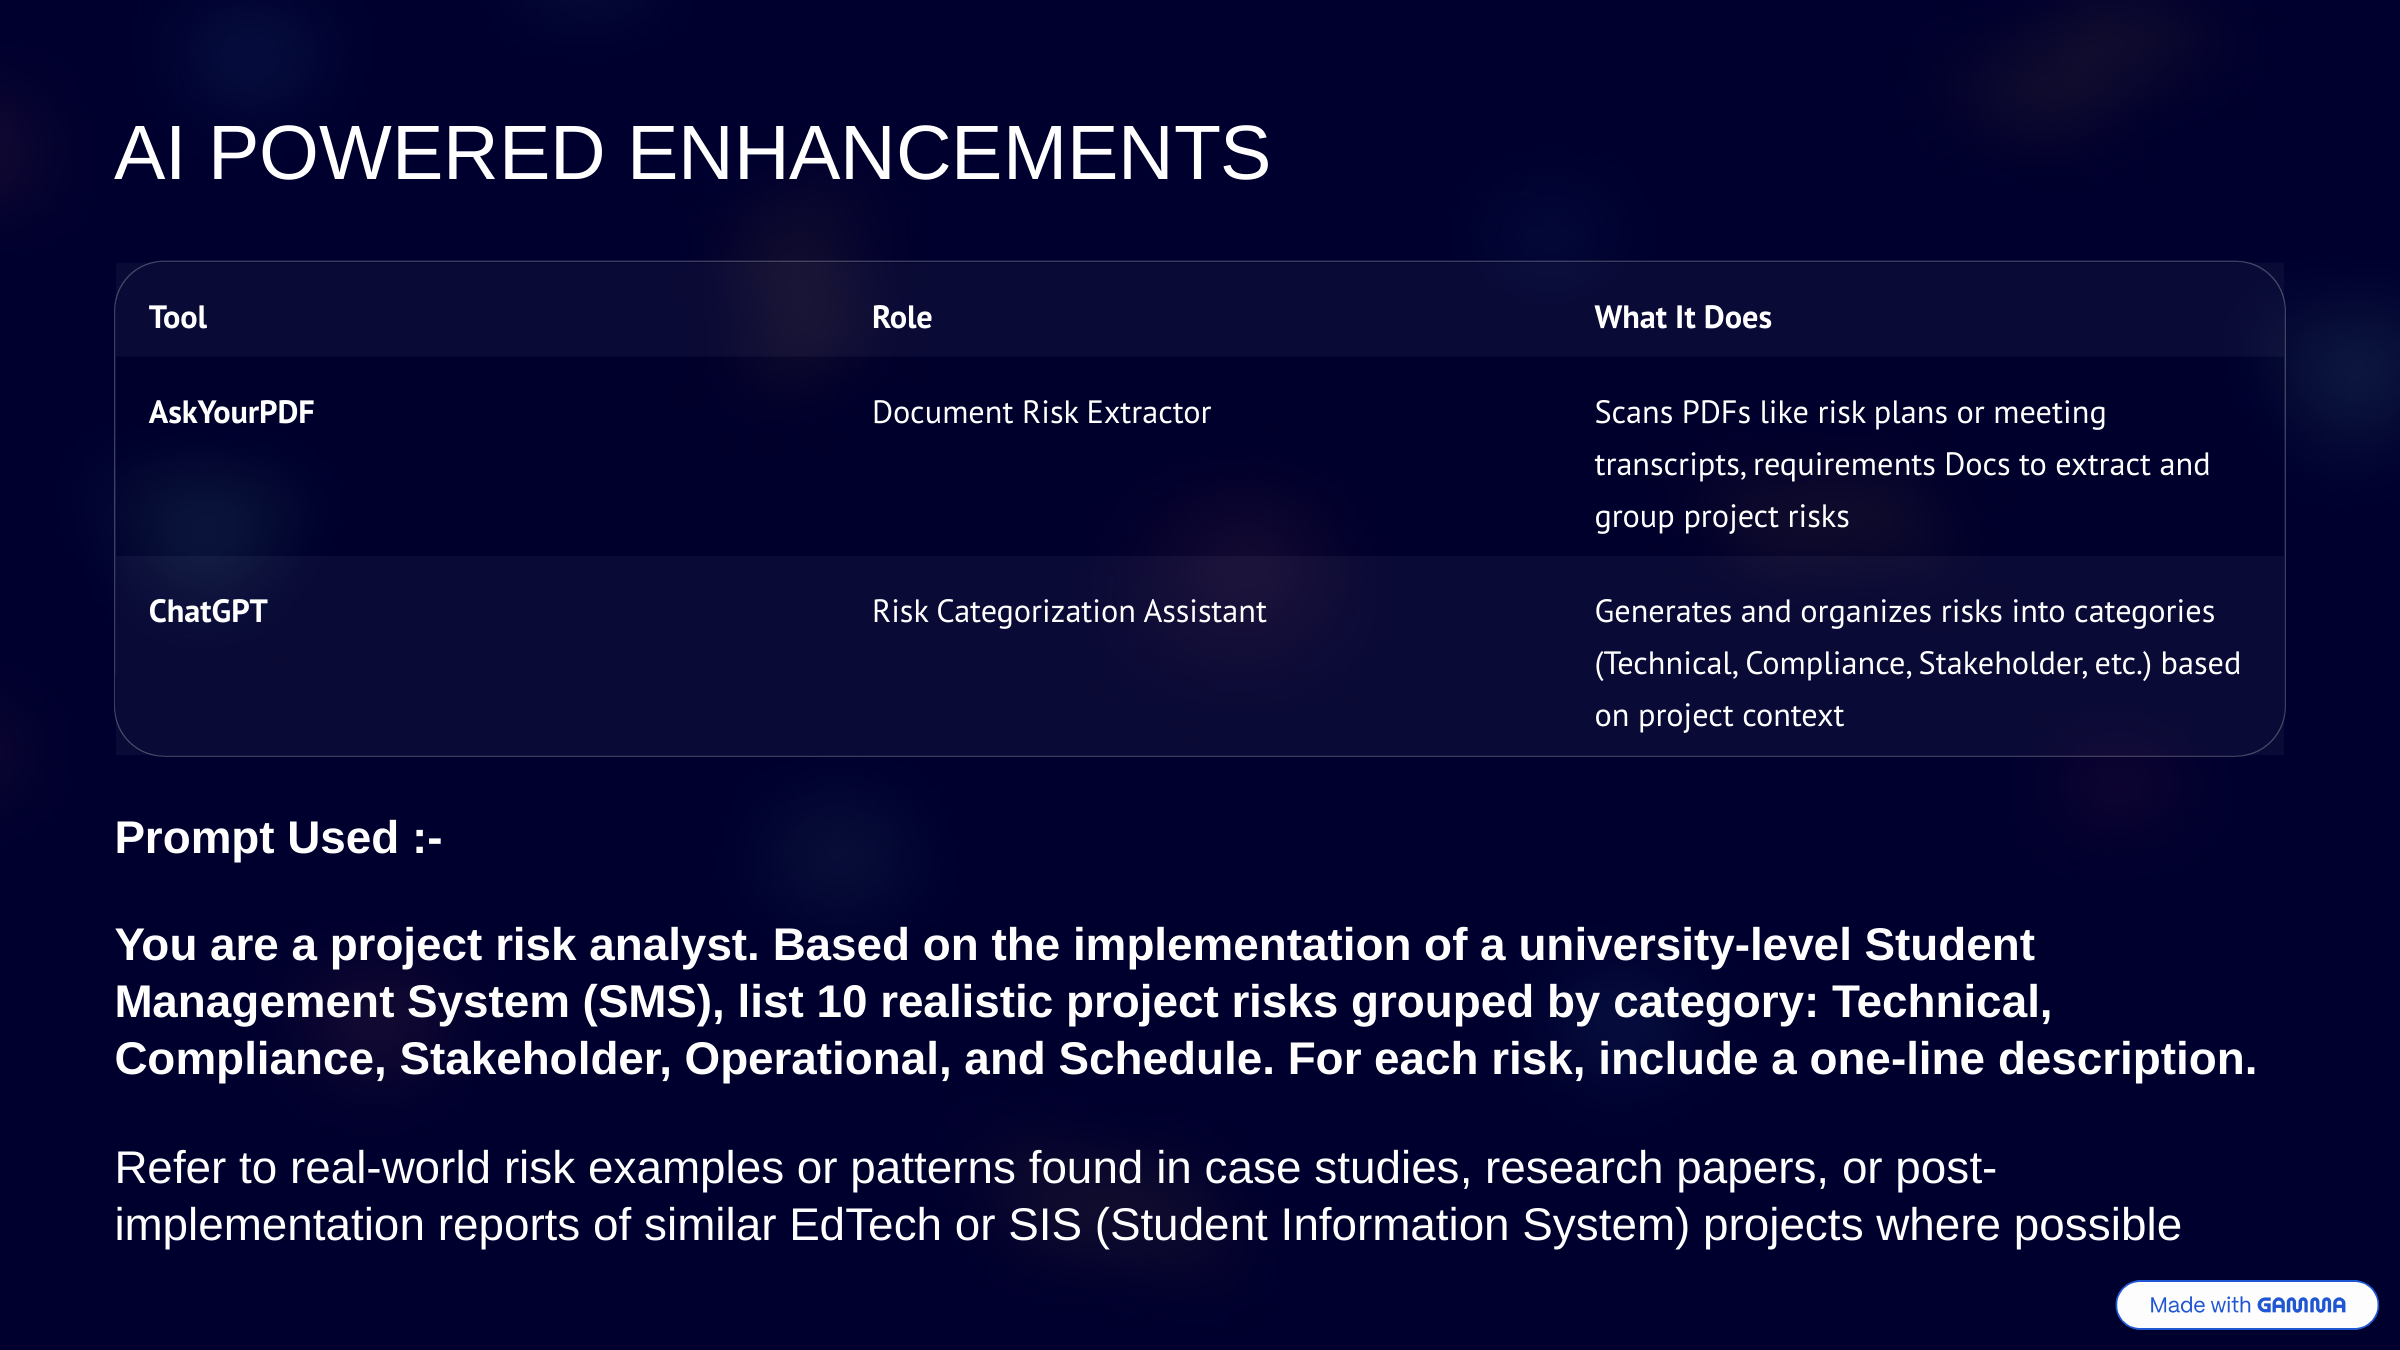

AI POWERED ENHANCEMENTS

Tool
Role
What It Does

AskYourPDF
Document Risk Extractor
Scans PDFs like risk plans or meeting transcripts, requirements Docs to extract and group project risks

ChatGPT
Risk Categorization Assistant
Generates and organizes risks into categories (Technical, Compliance, Stakeholder, etc.) based on project context
Prompt Used :-
You are a project risk analyst. Based on the implementation of a university-level Student Management System (SMS), list 10 realistic project risks grouped by category: Technical, Compliance, Stakeholder, Operational, and Schedule. For each risk, include a one-line description.
Refer to real-world risk examples or patterns found in case studies, research papers, or post-implementation reports of similar EdTech or SIS (Student Information System) projects where possible